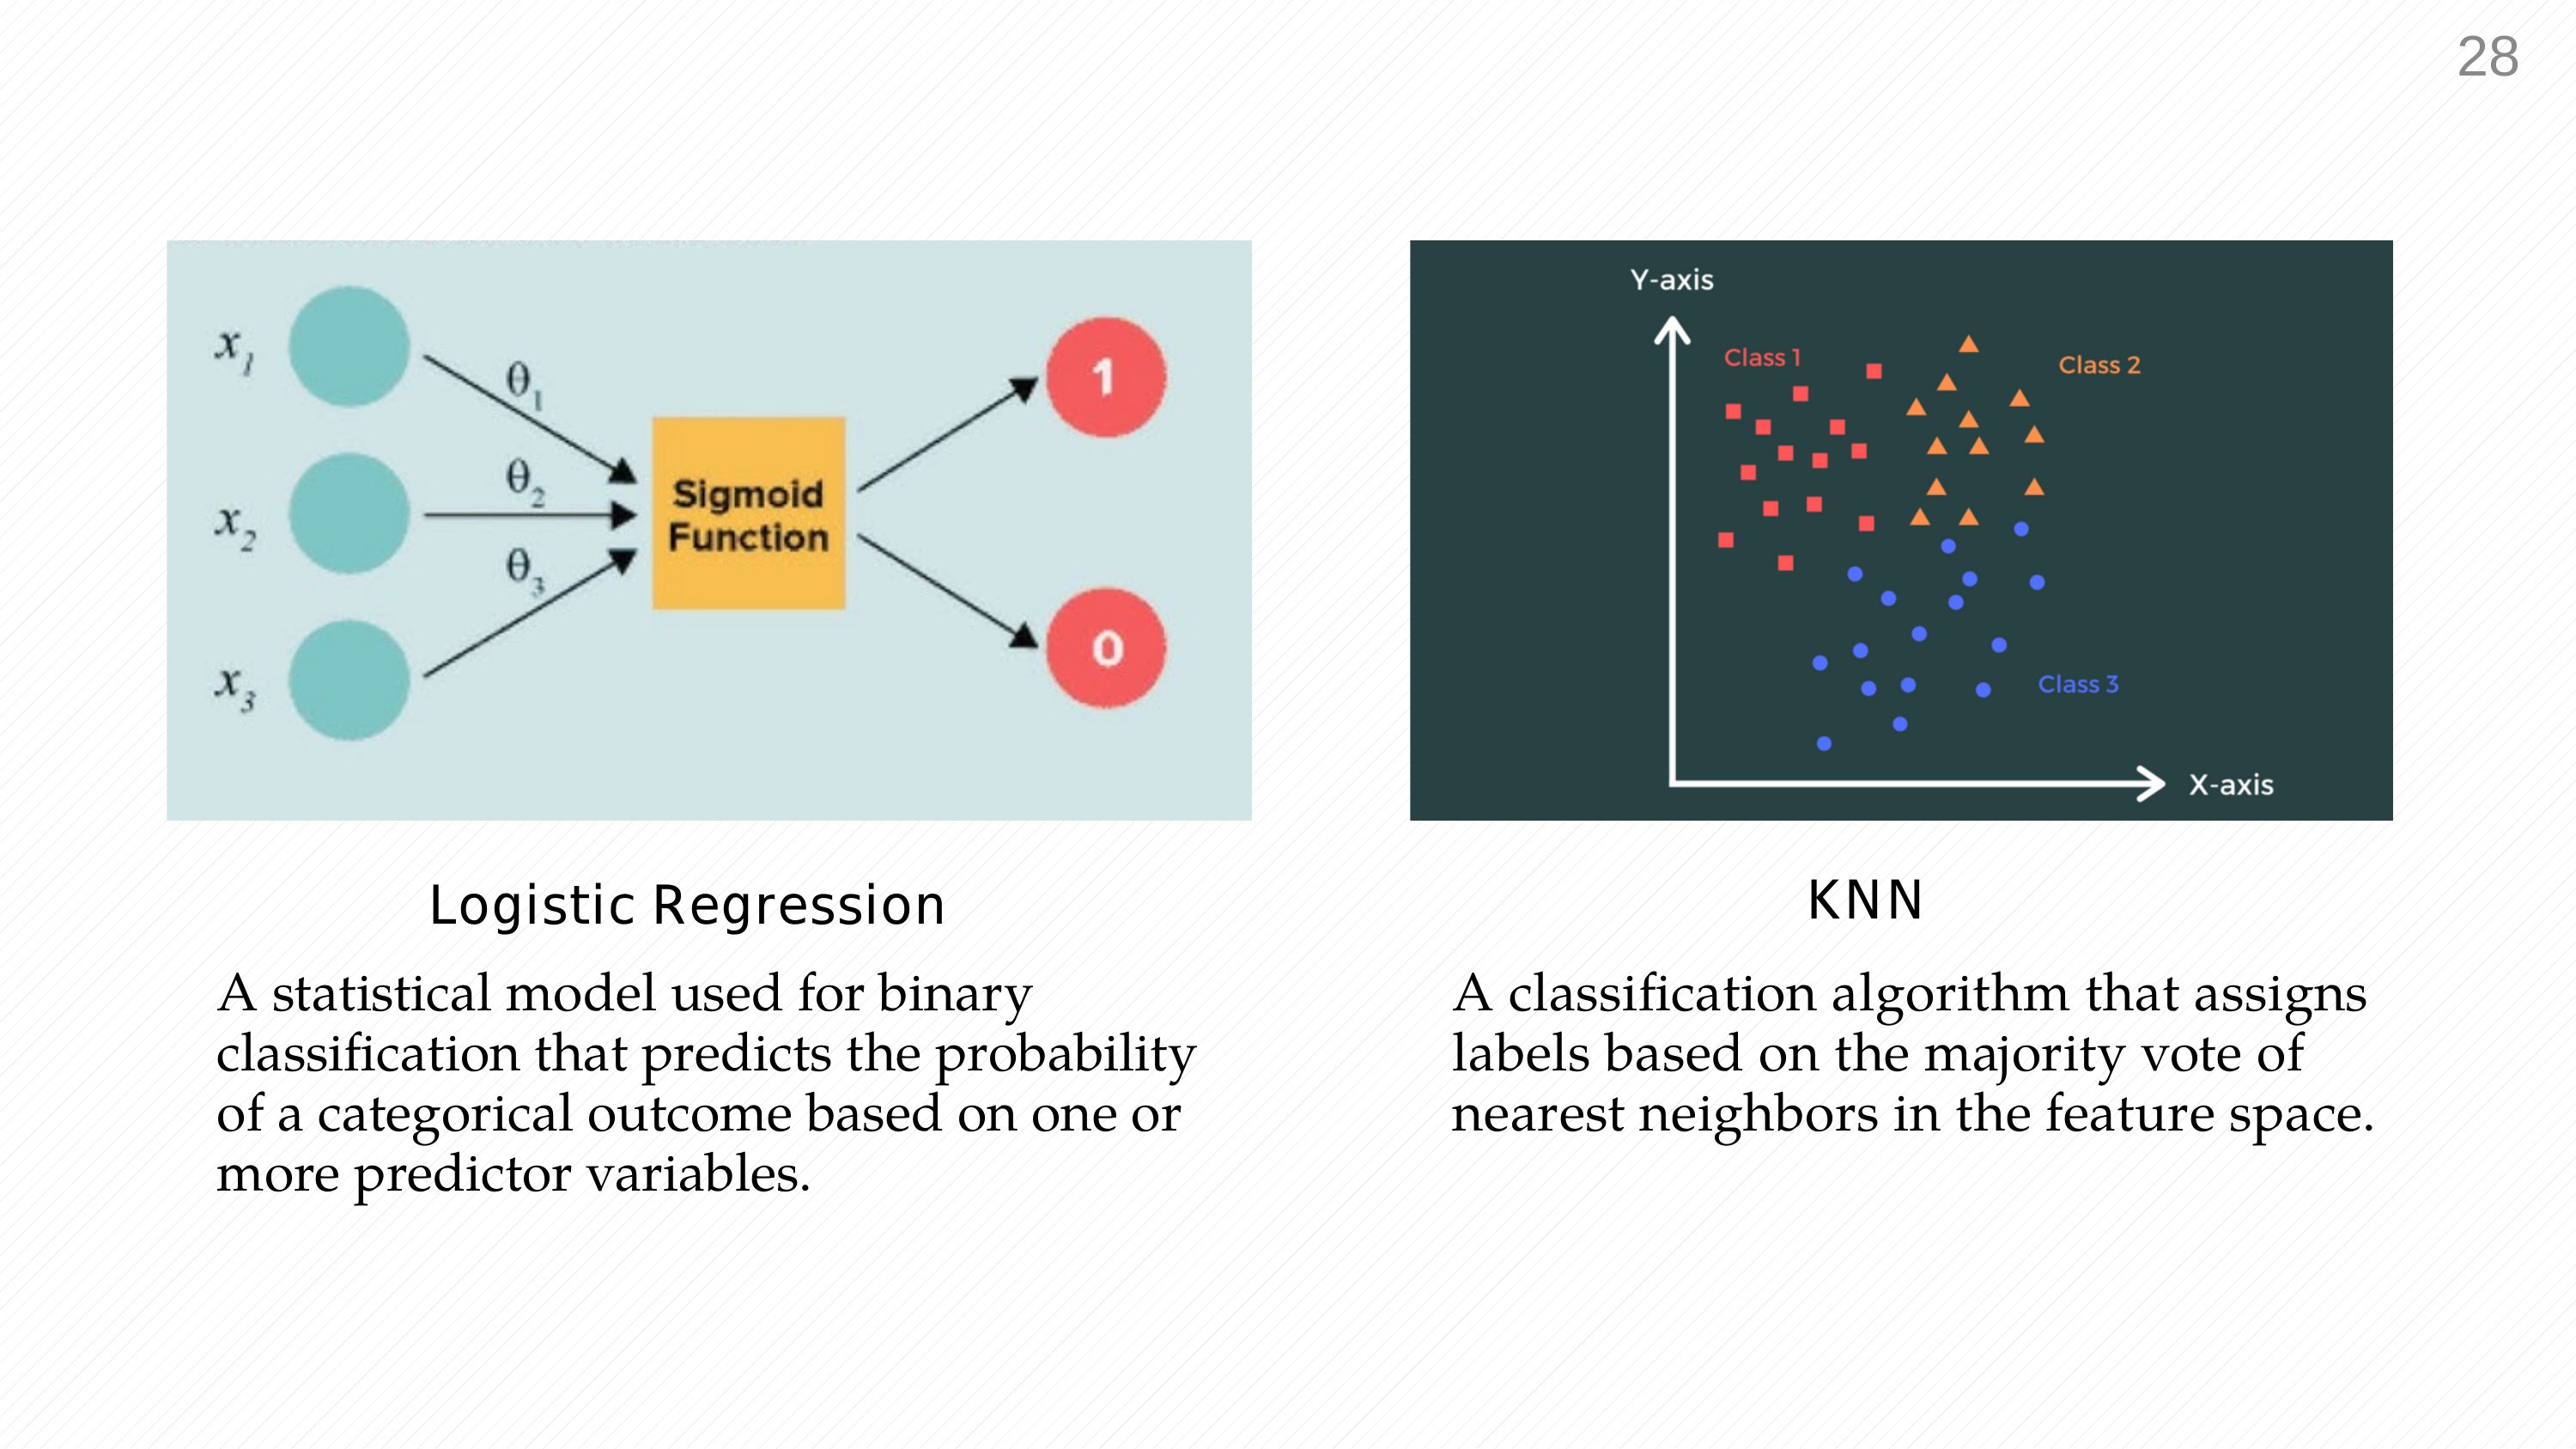

28

Logistic Regression
KNN
A statistical model used for binary classification that predicts the probability of a categorical outcome based on one or more predictor variables.
A classification algorithm that assigns labels based on the majority vote of nearest neighbors in the feature space.